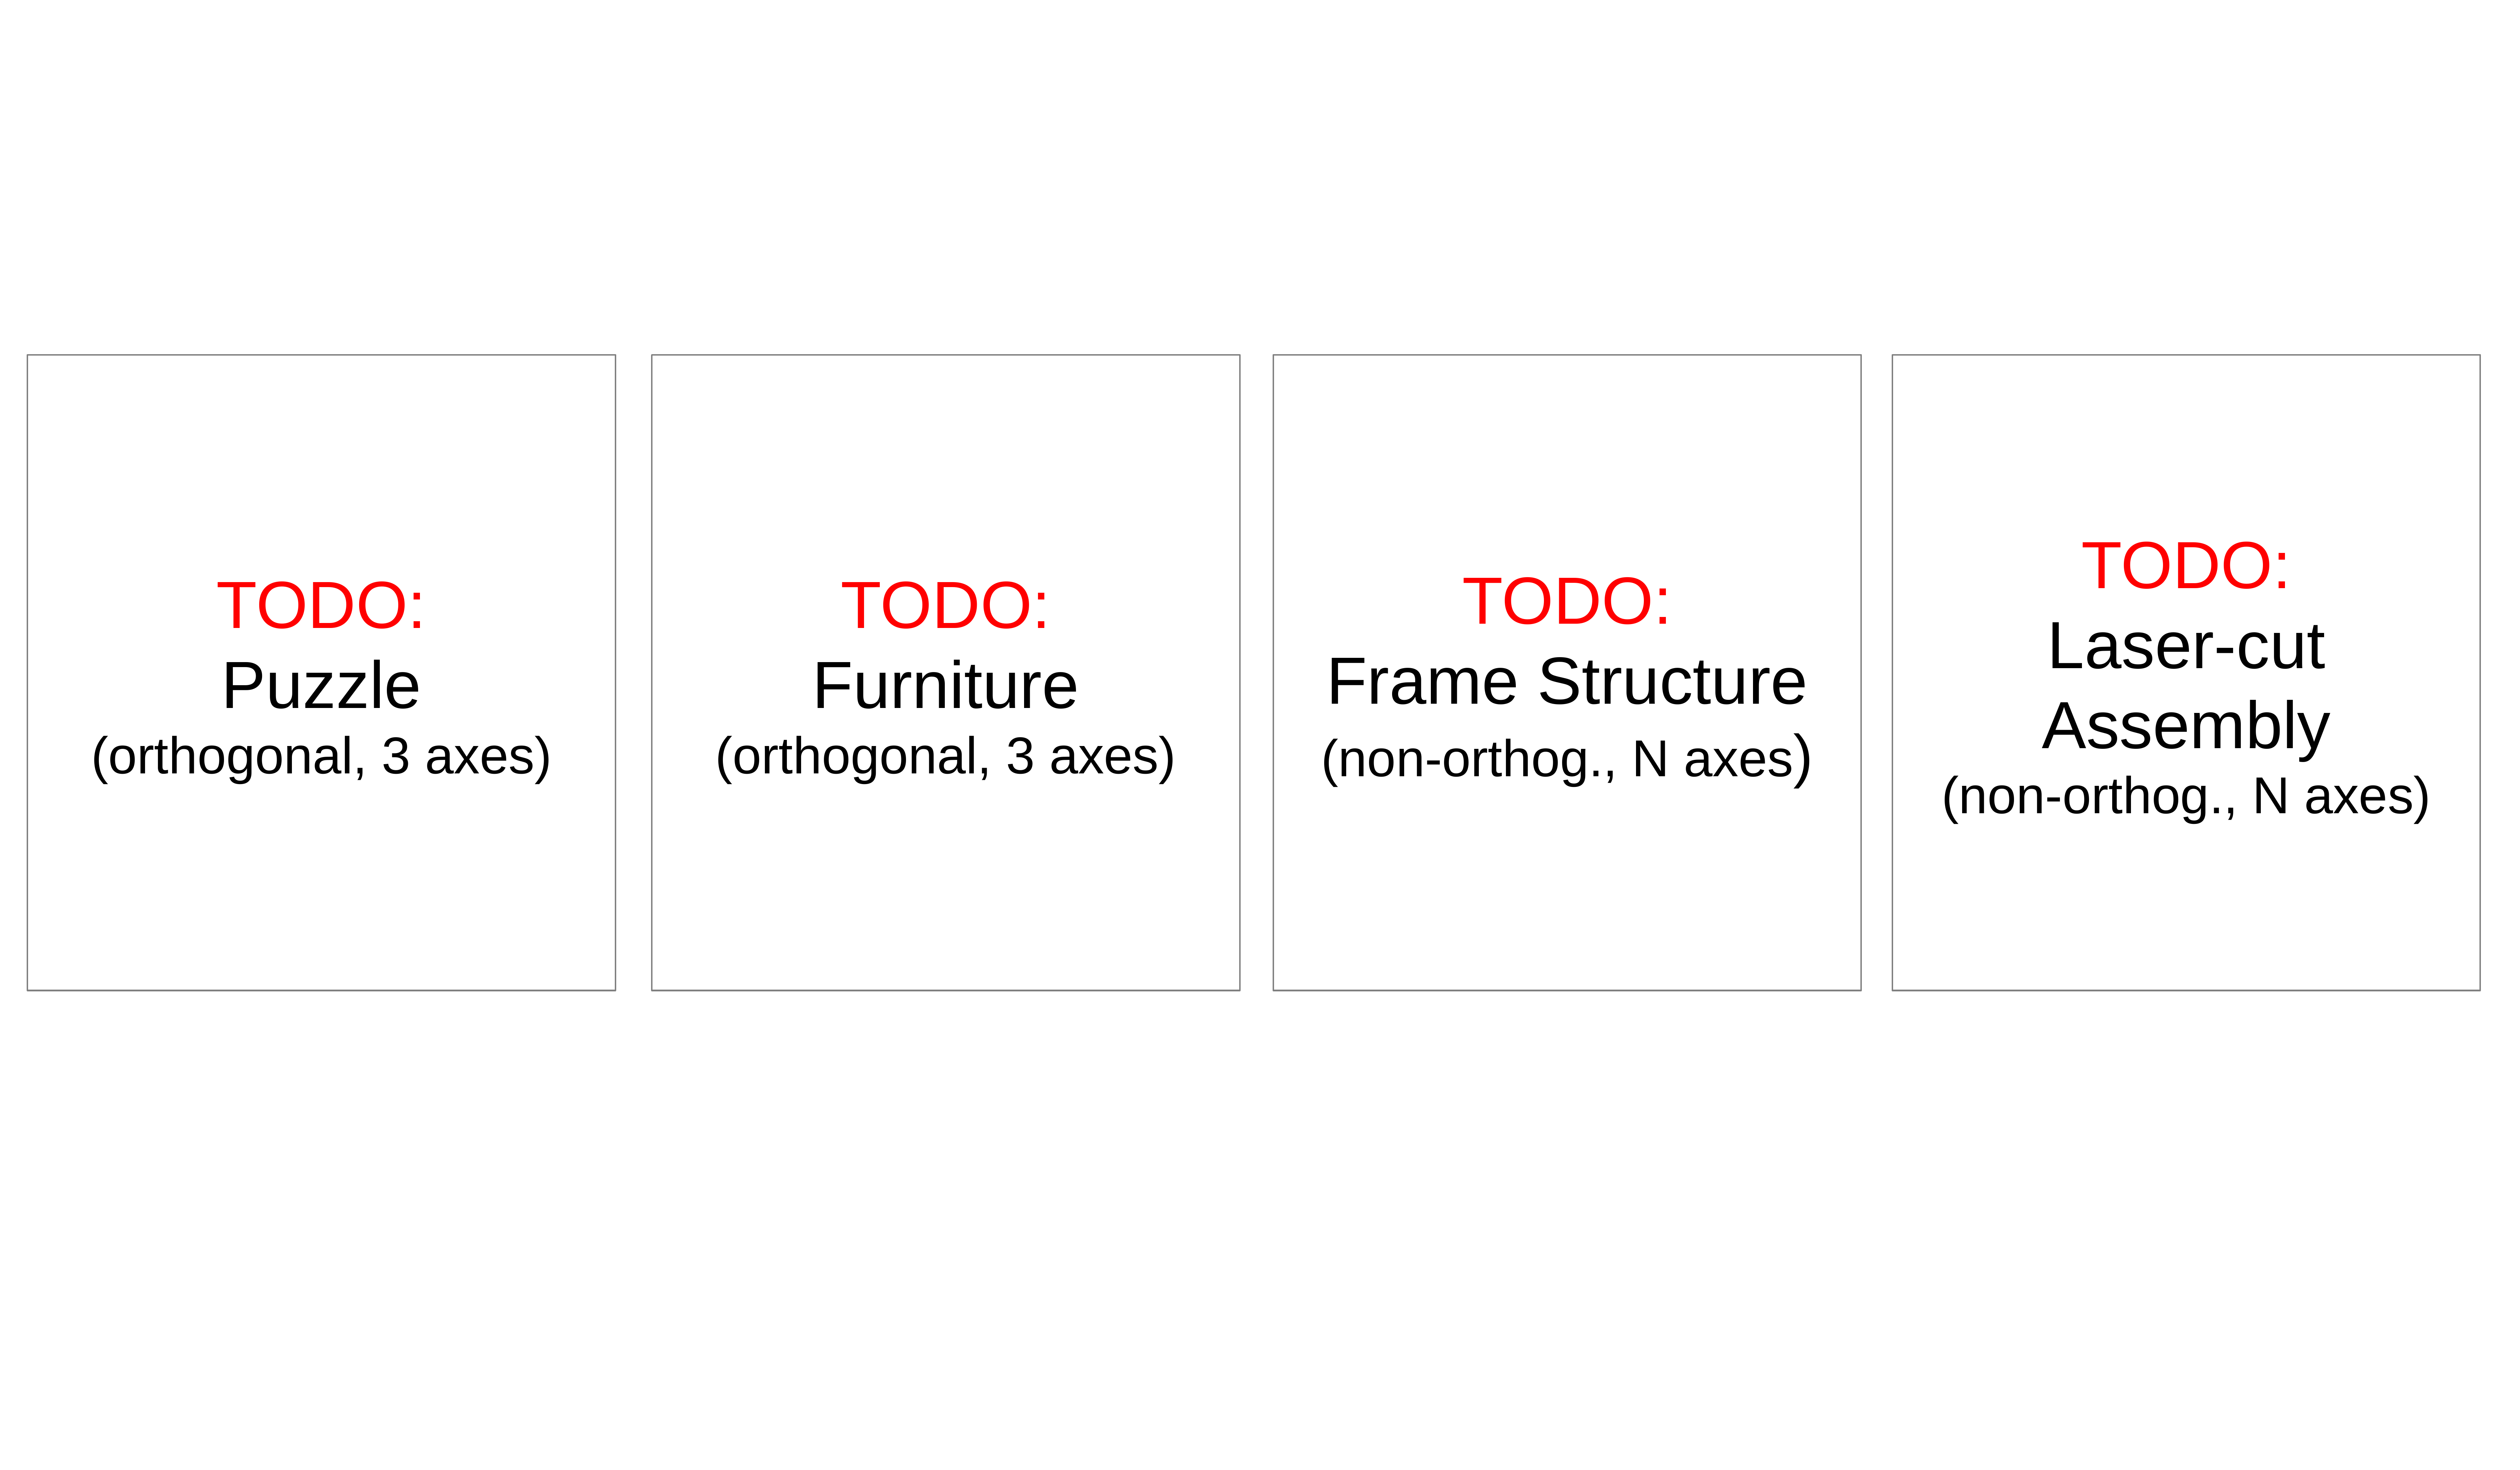

TODO:
Puzzle
(orthogonal, 3 axes)
TODO:
Furniture
(orthogonal, 3 axes)
TODO:
Frame Structure
(non-orthog., N axes)
TODO:
Laser-cut
Assembly
(non-orthog., N axes)